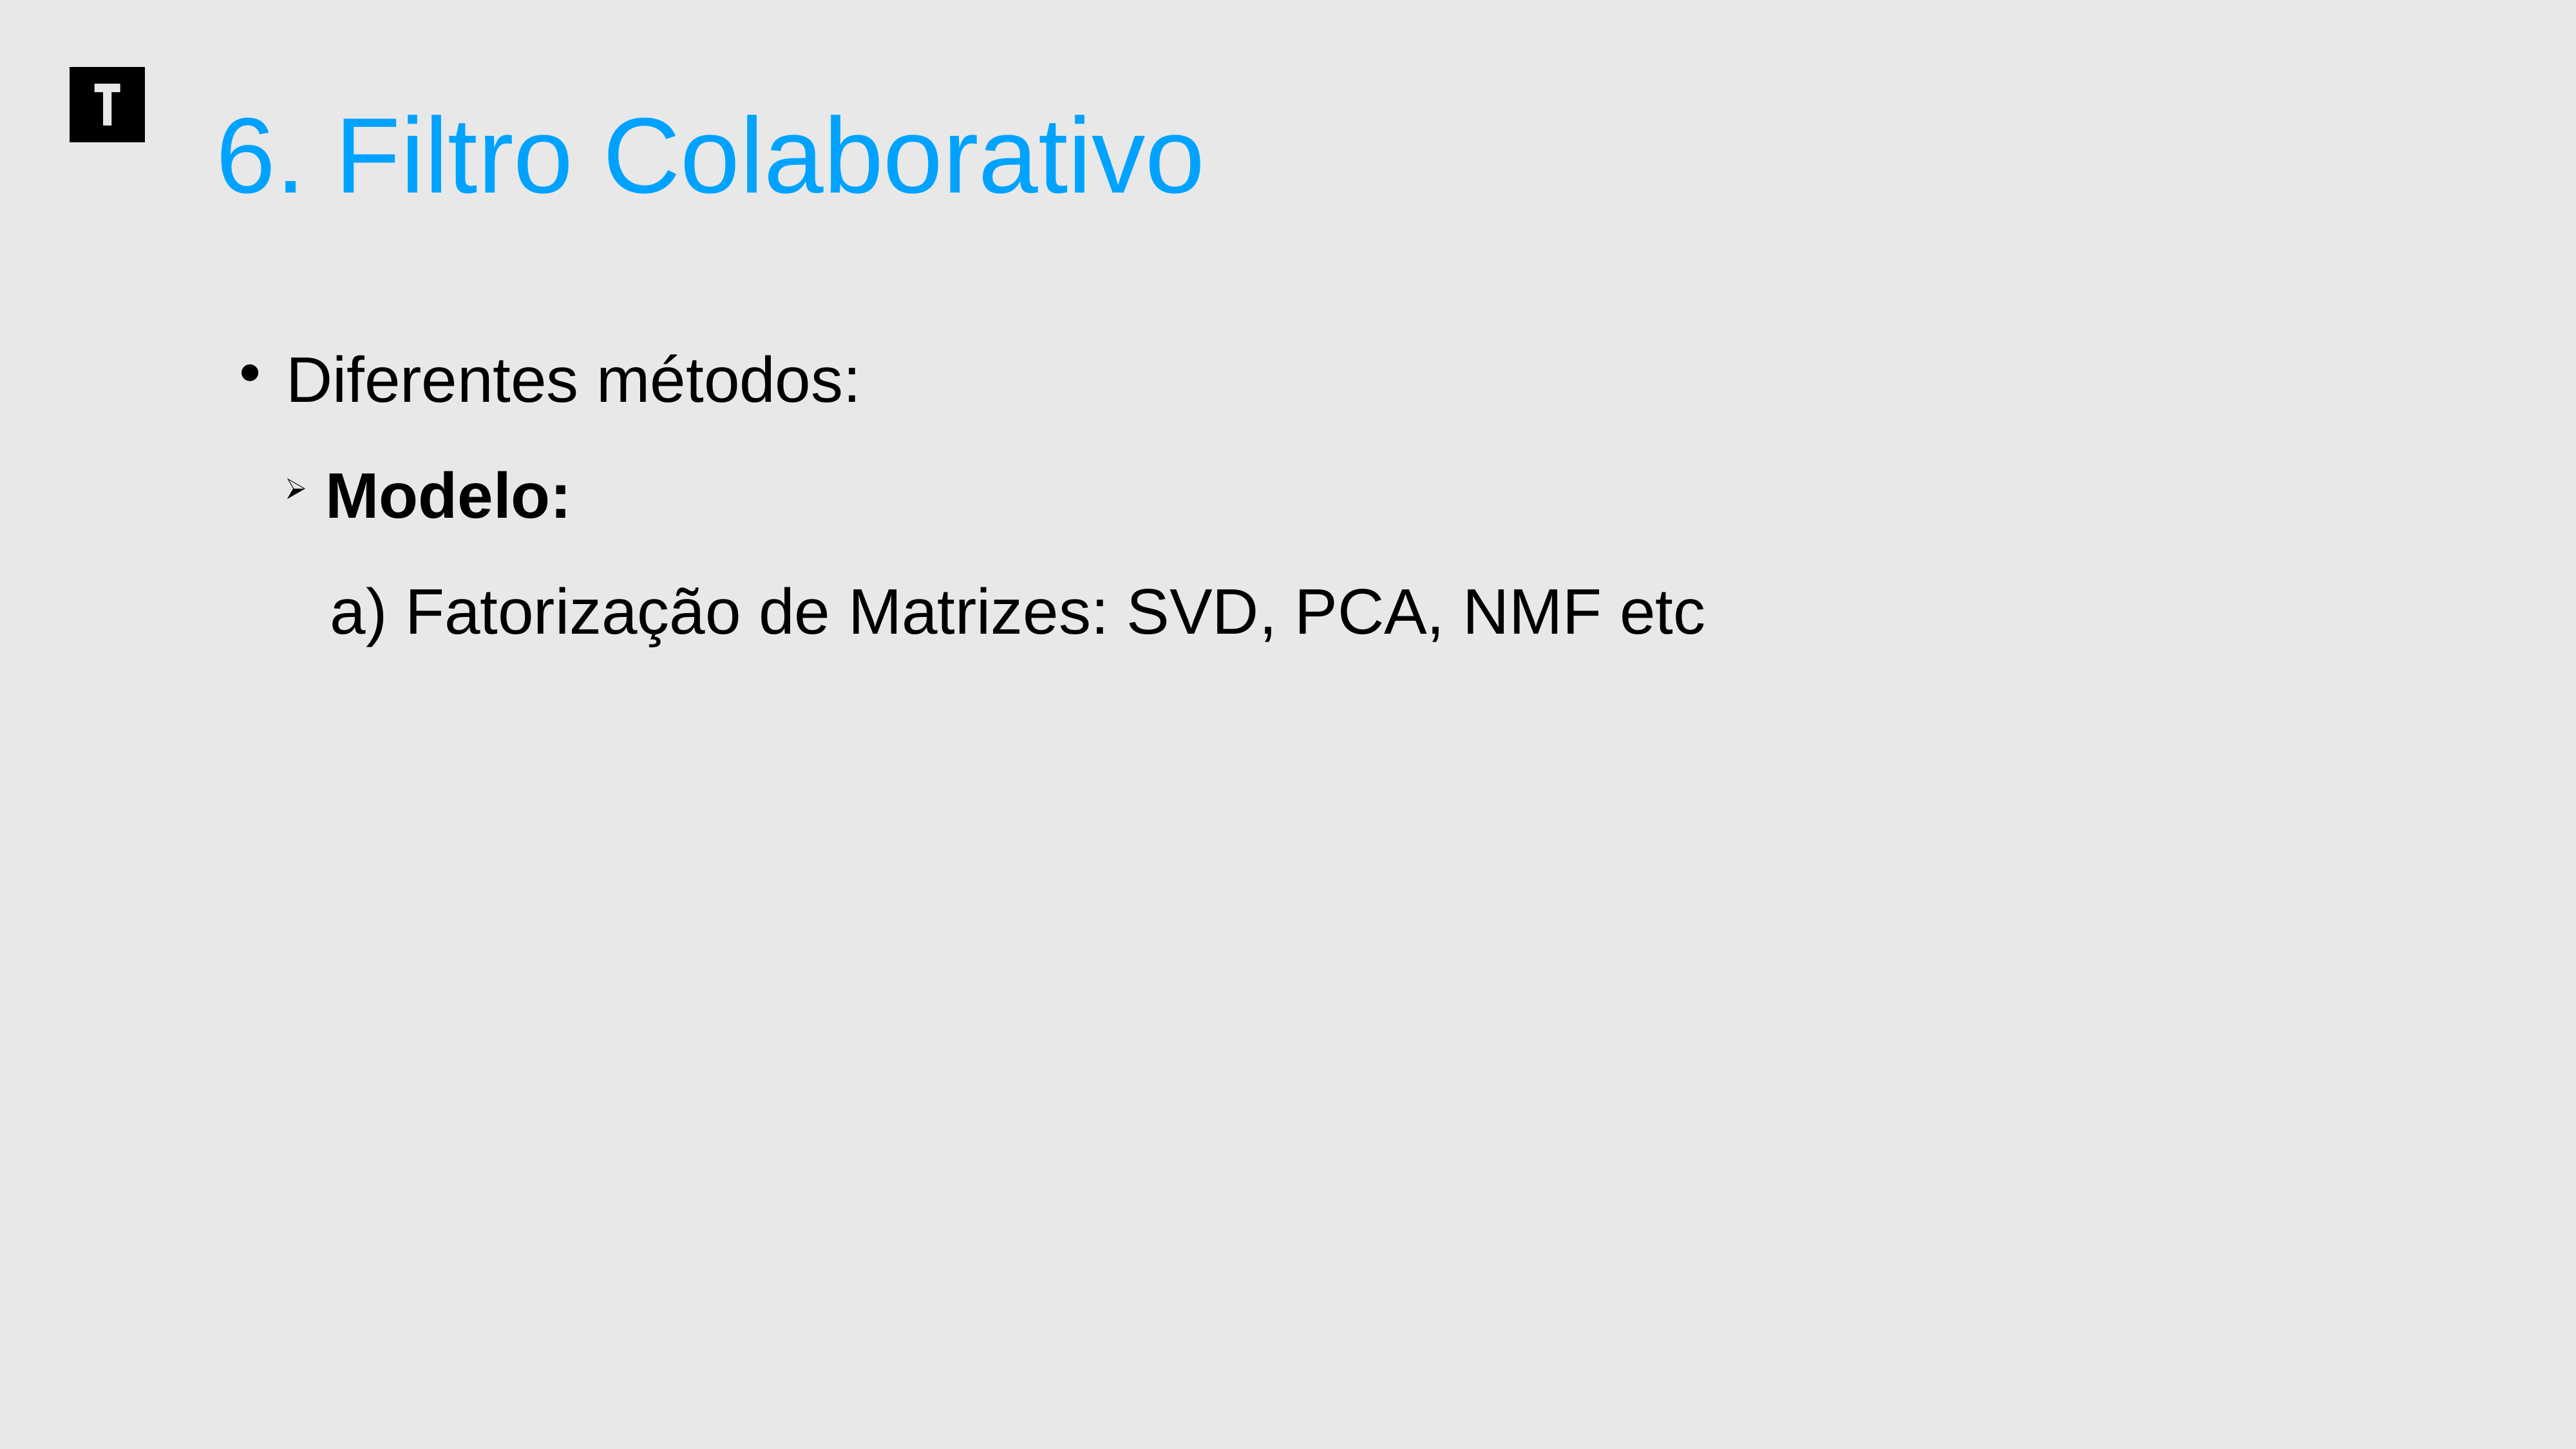

6. Filtro Colaborativo

 Diferentes métodos:
 Modelo:
 Fatorização de Matrizes: SVD, PCA, NMF etc